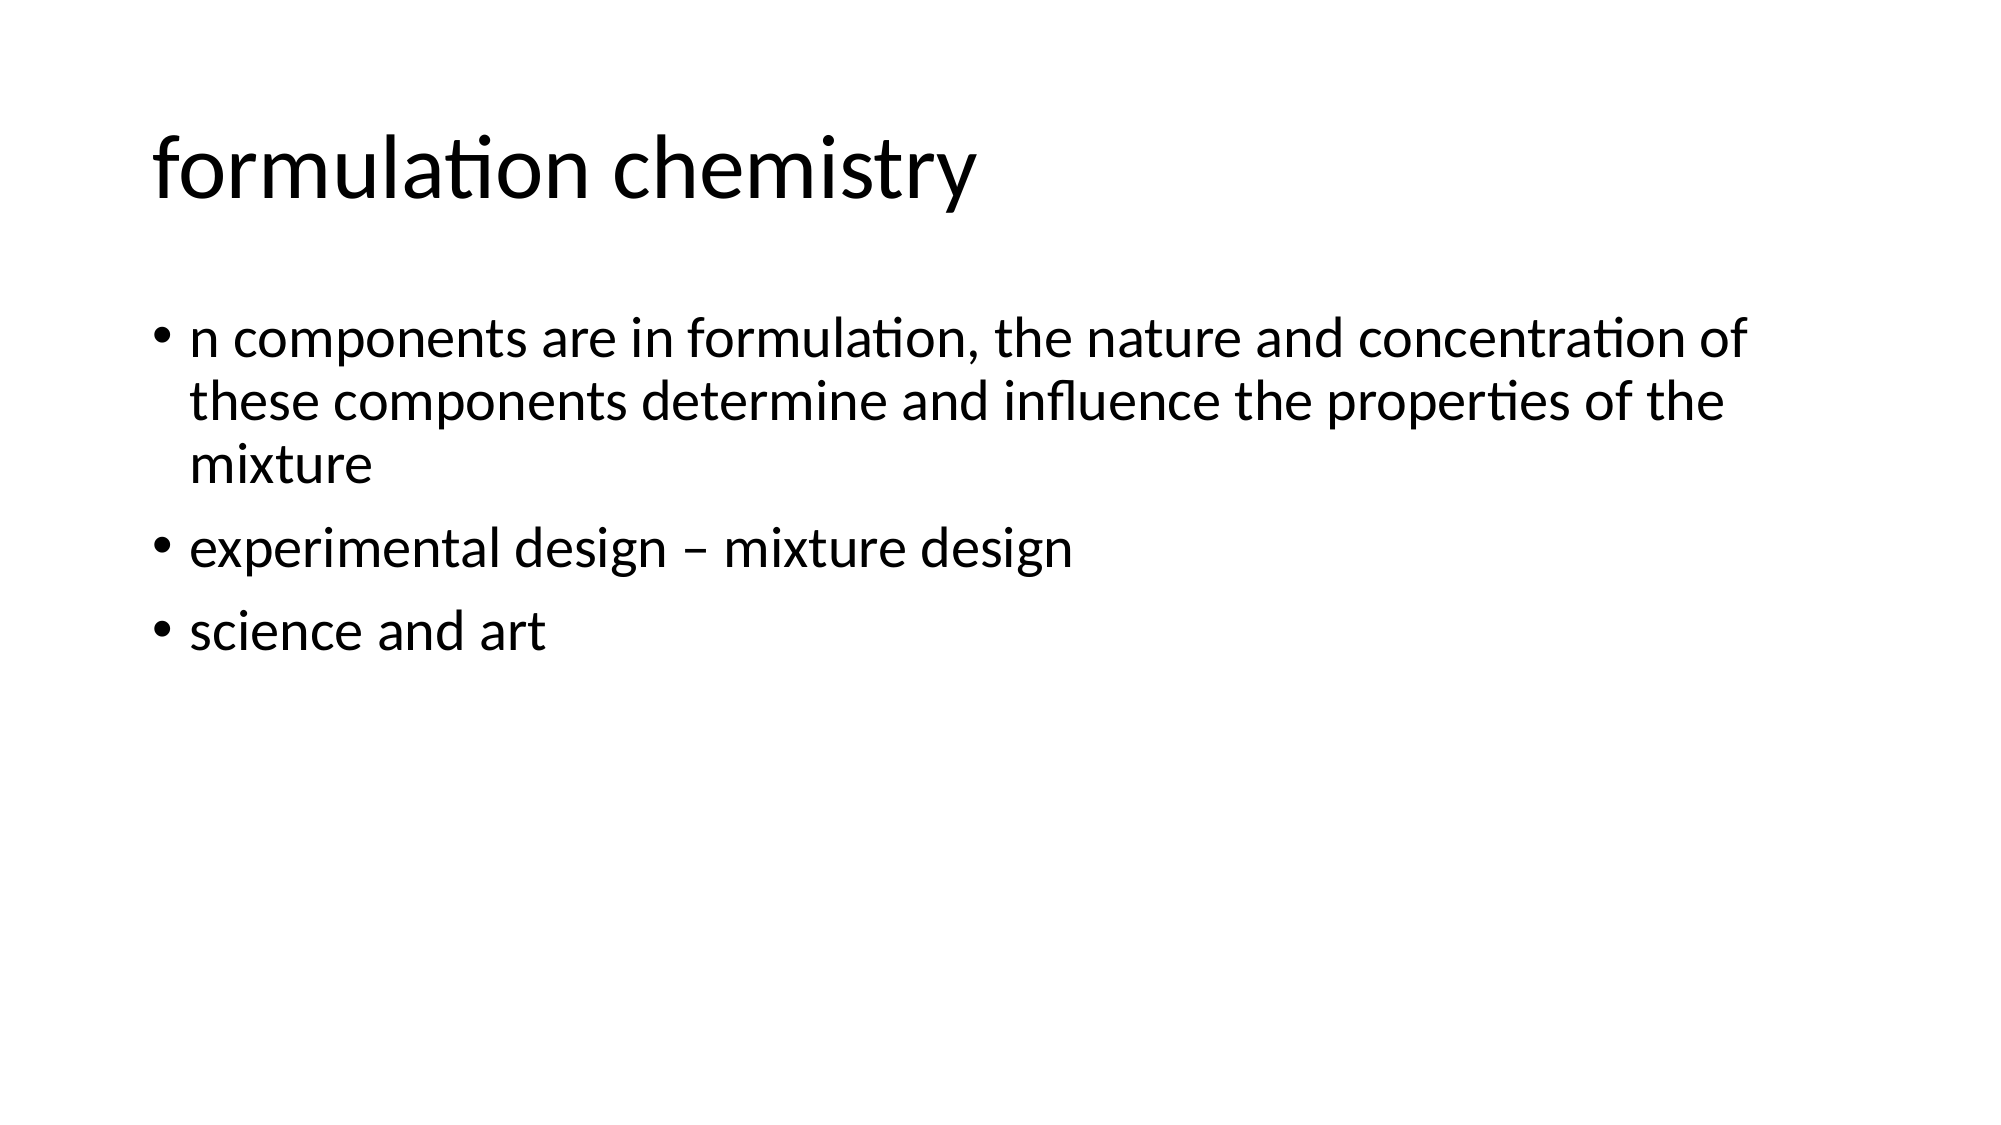

# formulation chemistry
n components are in formulation, the nature and concentration of these components determine and influence the properties of the mixture
experimental design – mixture design
science and art